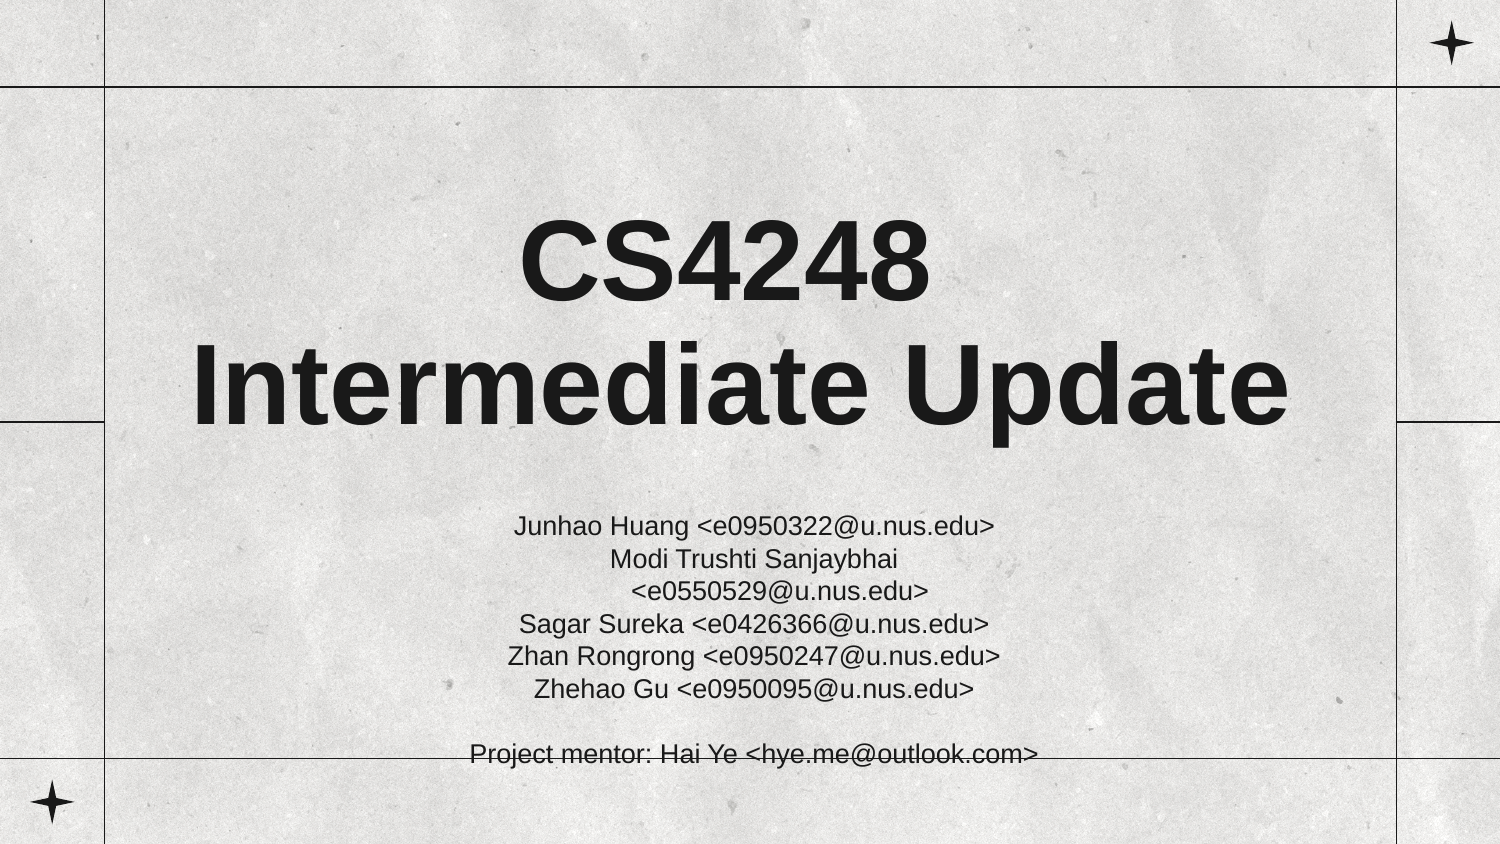

# CS4248 Intermediate Update
Junhao Huang <e0950322@u.nus.edu>
Modi Trushti Sanjaybhai <e0550529@u.nus.edu>
Sagar Sureka <e0426366@u.nus.edu>
Zhan Rongrong <e0950247@u.nus.edu>
Zhehao Gu <e0950095@u.nus.edu>

Project mentor: Hai Ye <hye.me@outlook.com>